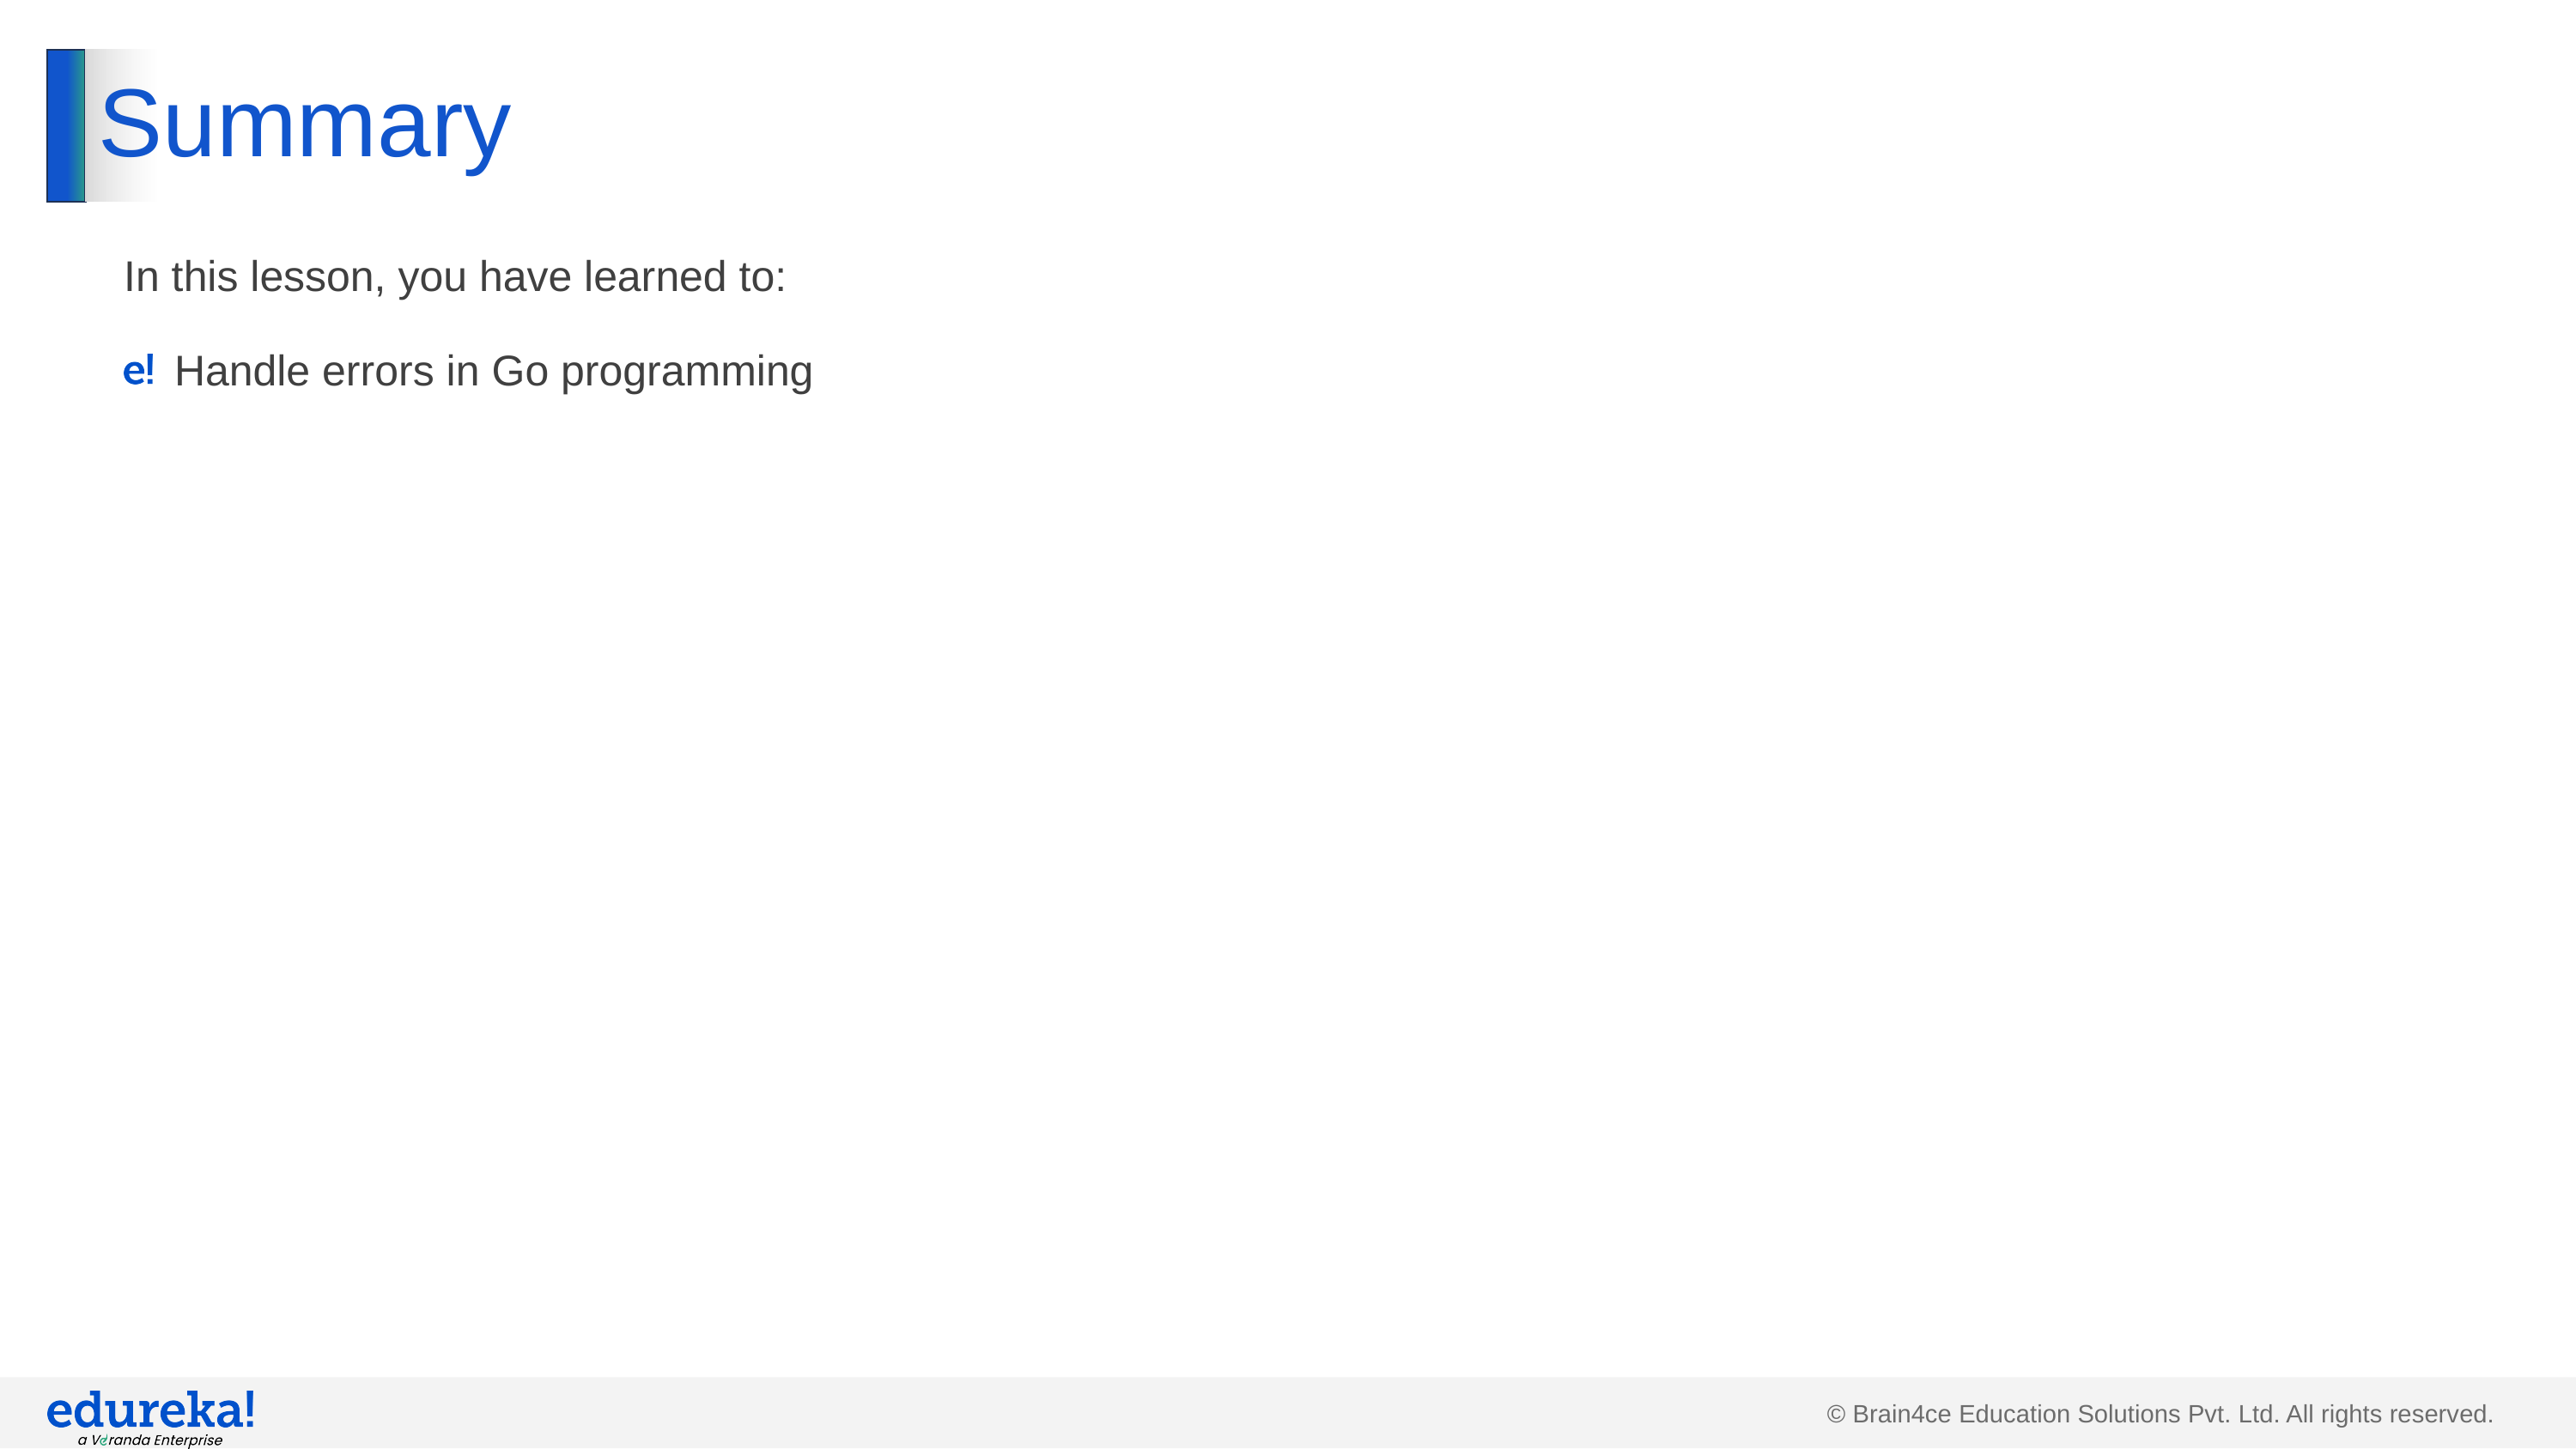

# Summary
In this lesson, you have learned to:
Handle errors in Go programming